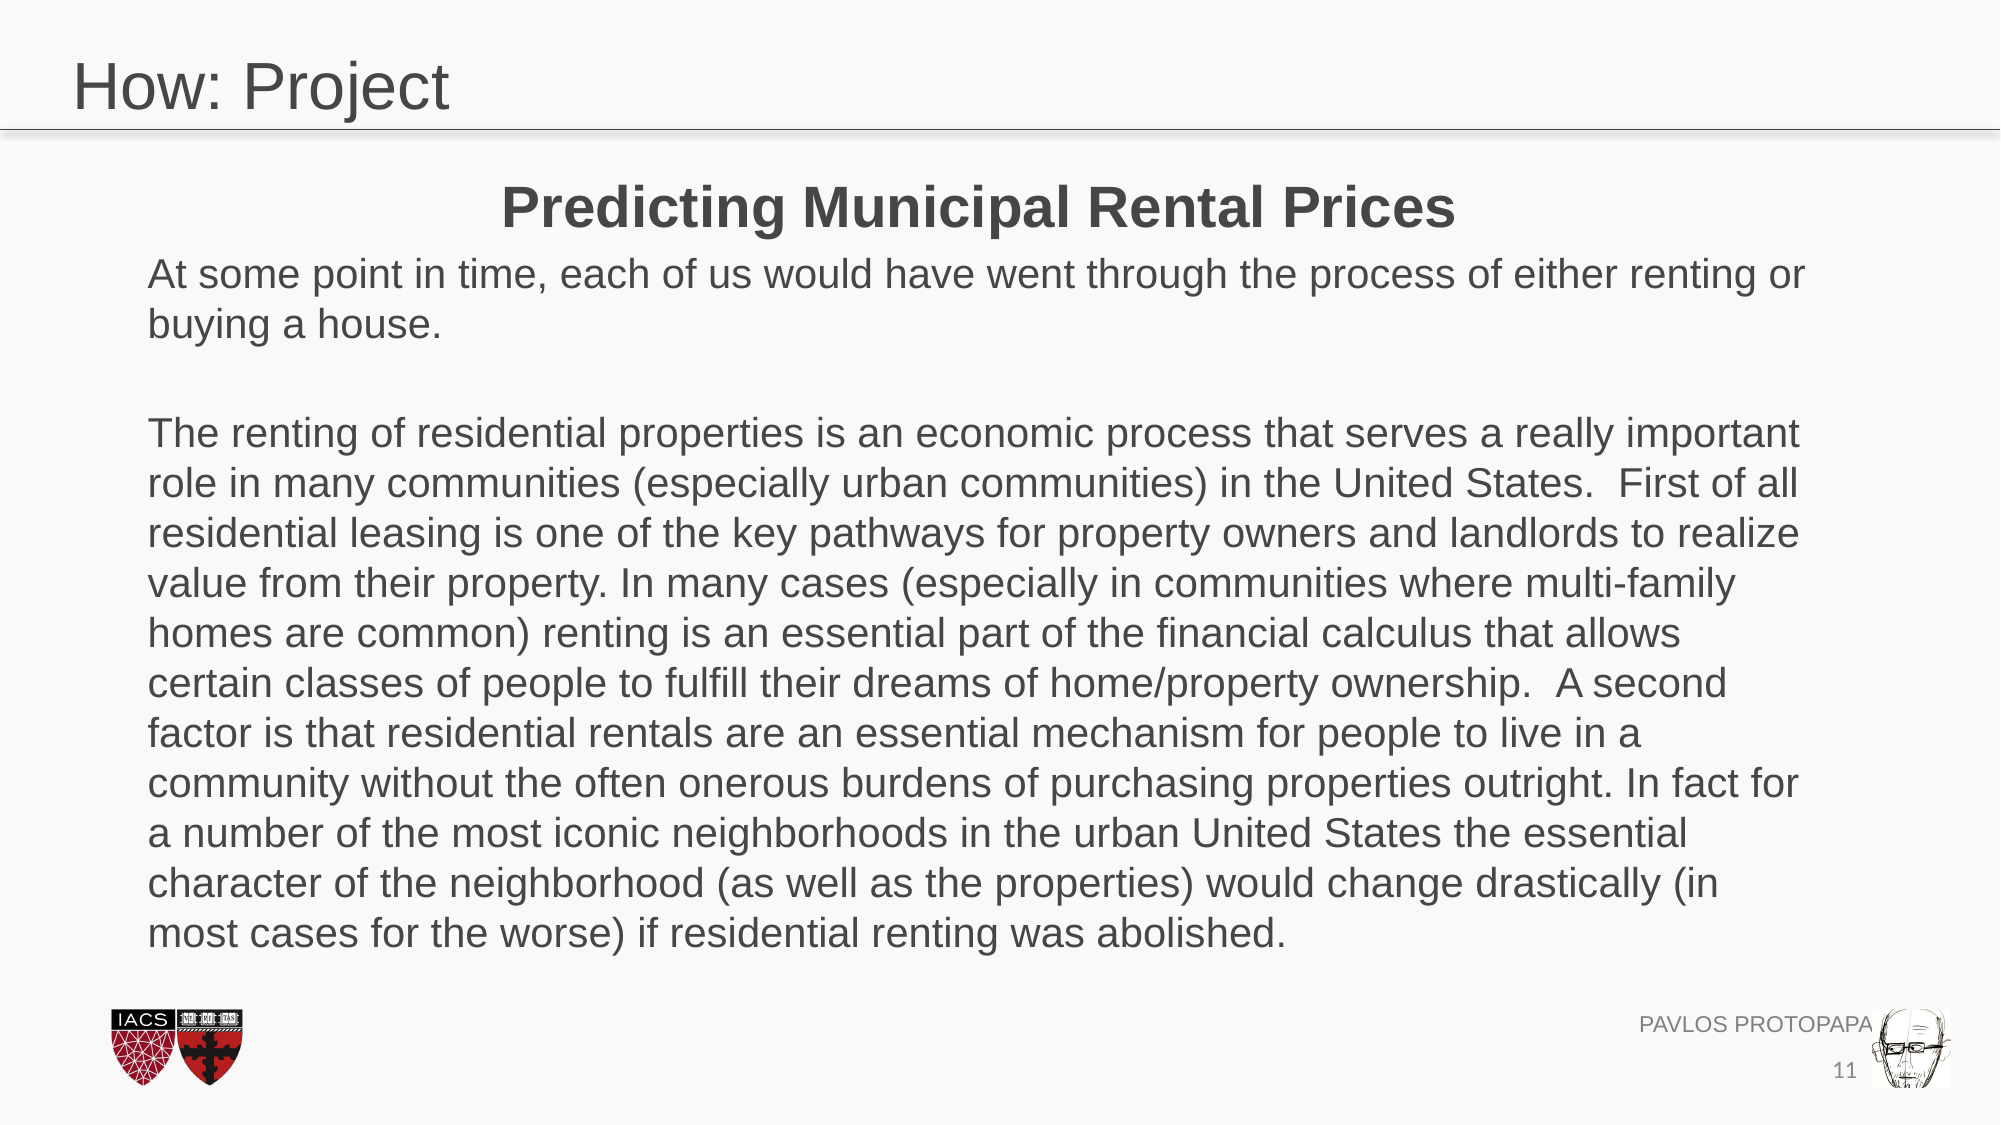

# How: Project
Predicting Municipal Rental Prices
At some point in time, each of us would have went through the process of either renting or buying a house.
The renting of residential properties is an economic process that serves a really important role in many communities (especially urban communities) in the United States.  First of all residential leasing is one of the key pathways for property owners and landlords to realize value from their property. In many cases (especially in communities where multi-family homes are common) renting is an essential part of the financial calculus that allows certain classes of people to fulfill their dreams of home/property ownership.  A second factor is that residential rentals are an essential mechanism for people to live in a community without the often onerous burdens of purchasing properties outright. In fact for a number of the most iconic neighborhoods in the urban United States the essential character of the neighborhood (as well as the properties) would change drastically (in most cases for the worse) if residential renting was abolished.

11